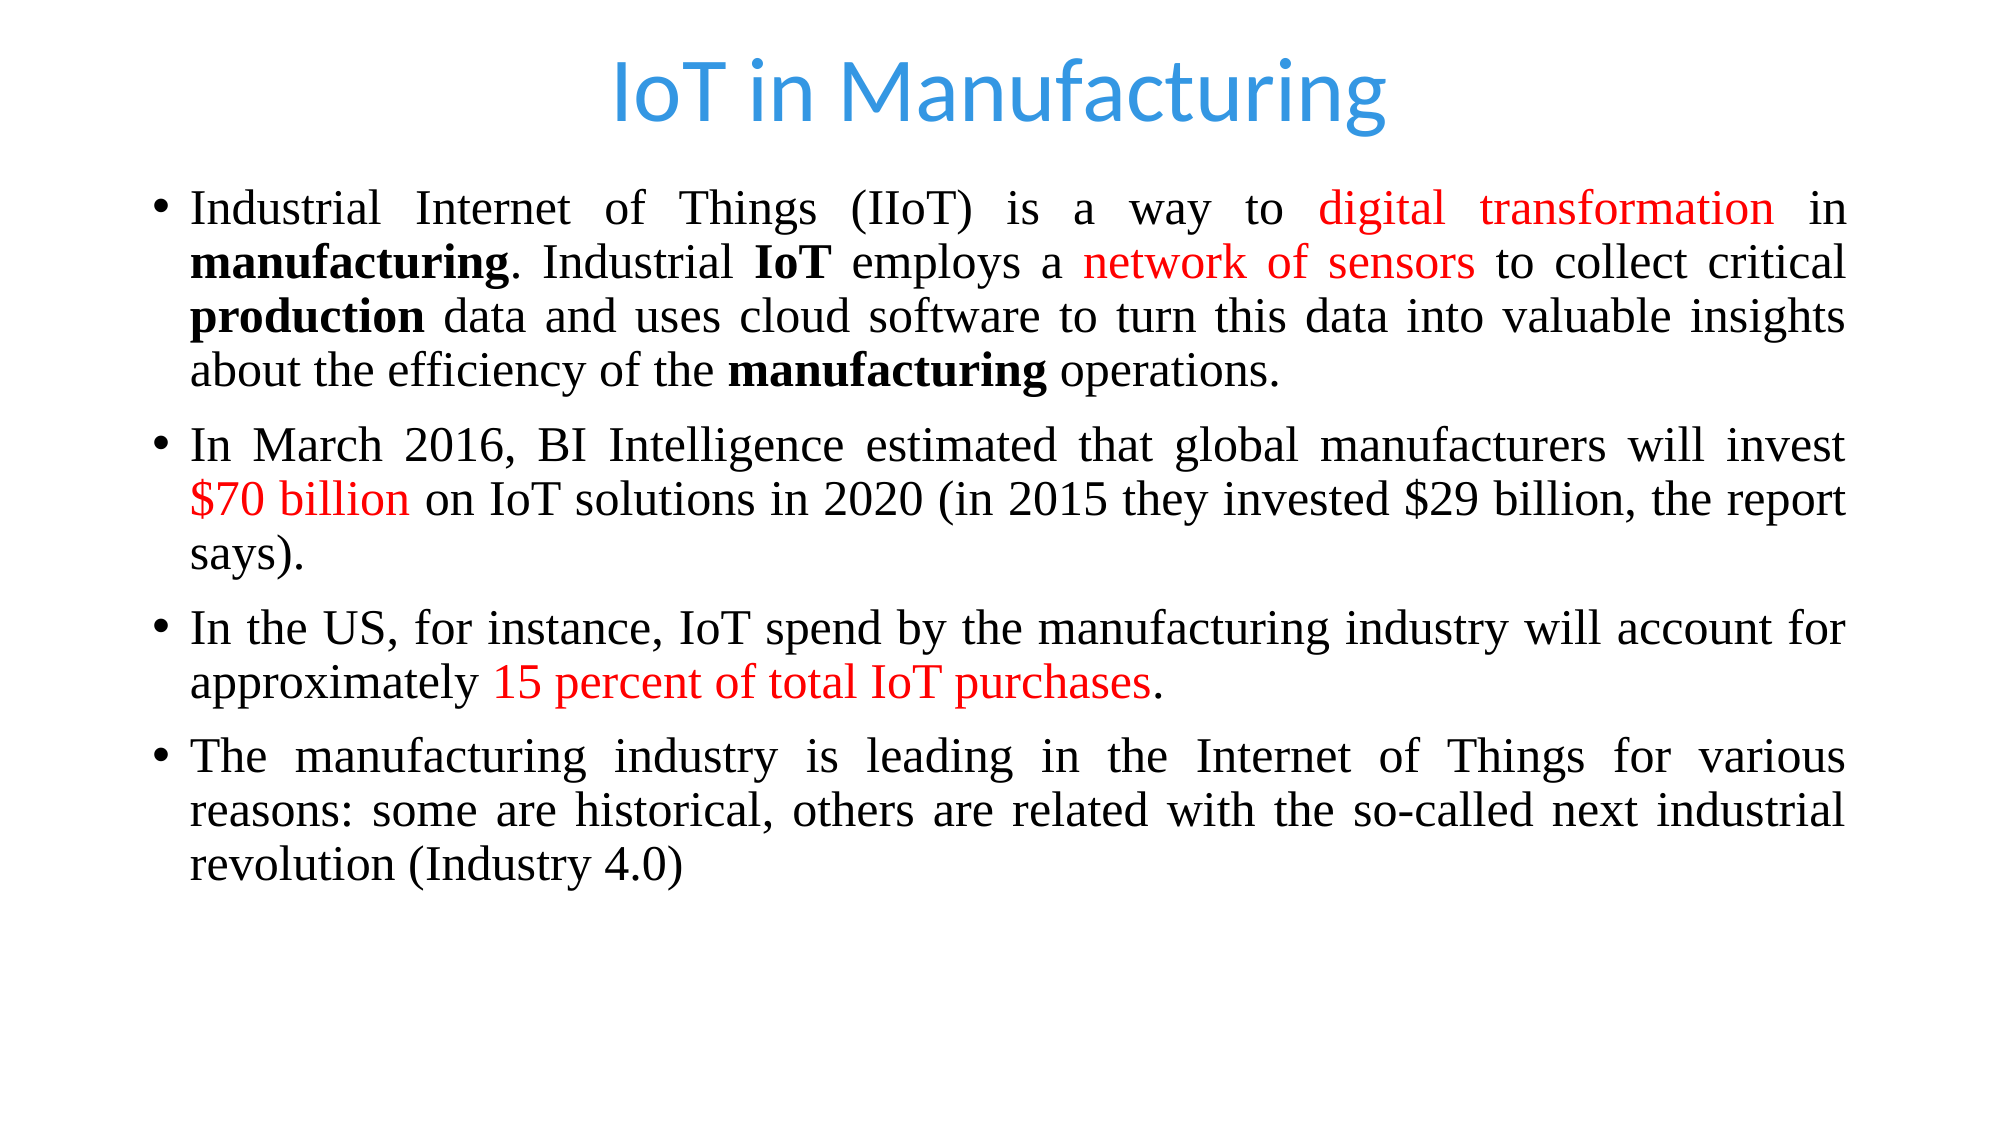

# IoT in Manufacturing
Industrial Internet of Things (IIoT) is a way to digital transformation in manufacturing. Industrial IoT employs a network of sensors to collect critical production data and uses cloud software to turn this data into valuable insights about the efficiency of the manufacturing operations.
In March 2016, BI Intelligence estimated that global manufacturers will invest $70 billion on IoT solutions in 2020 (in 2015 they invested $29 billion, the report says).
In the US, for instance, IoT spend by the manufacturing industry will account for approximately 15 percent of total IoT purchases.
The manufacturing industry is leading in the Internet of Things for various reasons: some are historical, others are related with the so-called next industrial revolution (Industry 4.0)